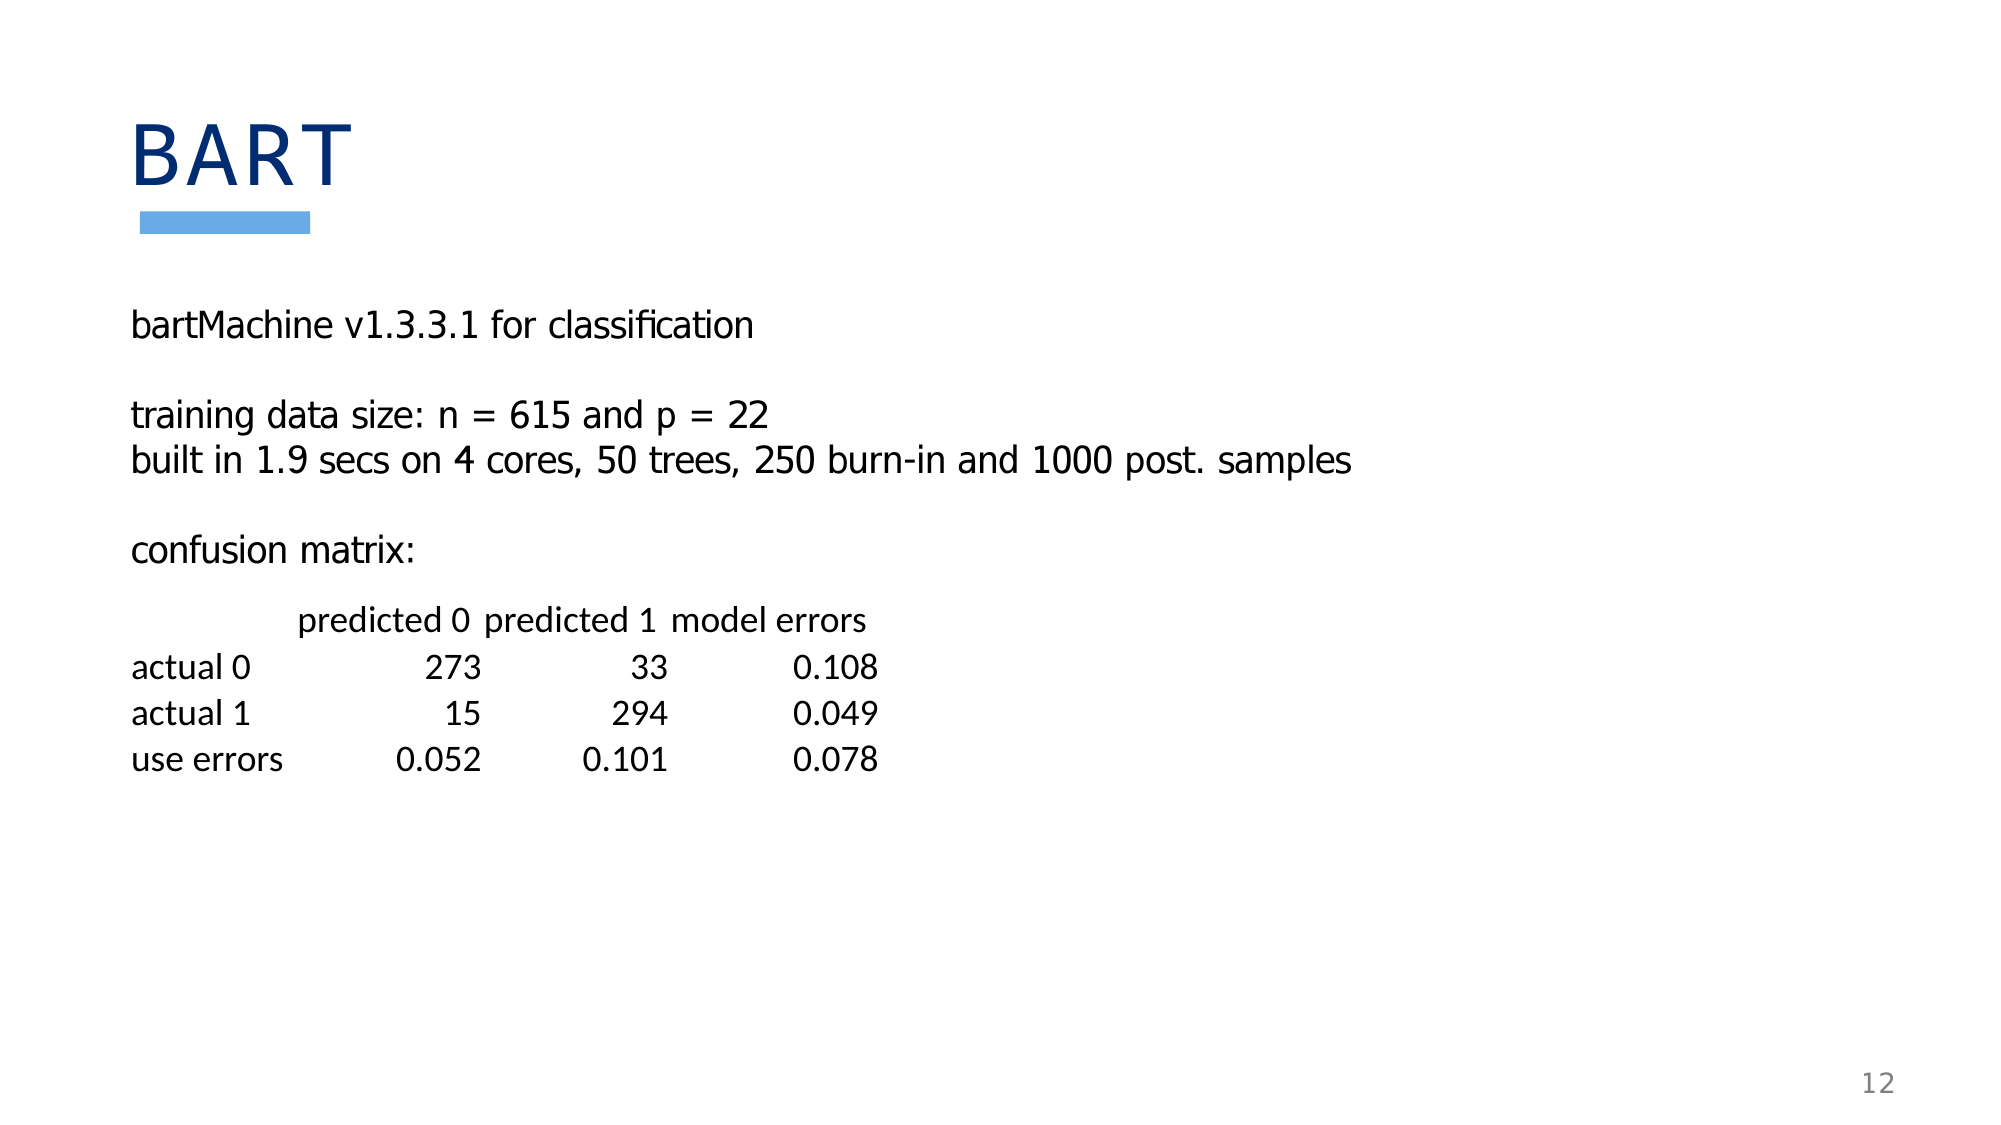

# BART
bartMachine v1.3.3.1 for classification

training data size: n = 615 and p = 22
built in 1.9 secs on 4 cores, 50 trees, 250 burn-in and 1000 post. samples

confusion matrix:

|  | predicted 0 | predicted 1 | model errors |
| --- | --- | --- | --- |
| actual 0 | 273 | 33 | 0.108 |
| actual 1 | 15 | 294 | 0.049 |
| use errors | 0.052 | 0.101 | 0.078 |